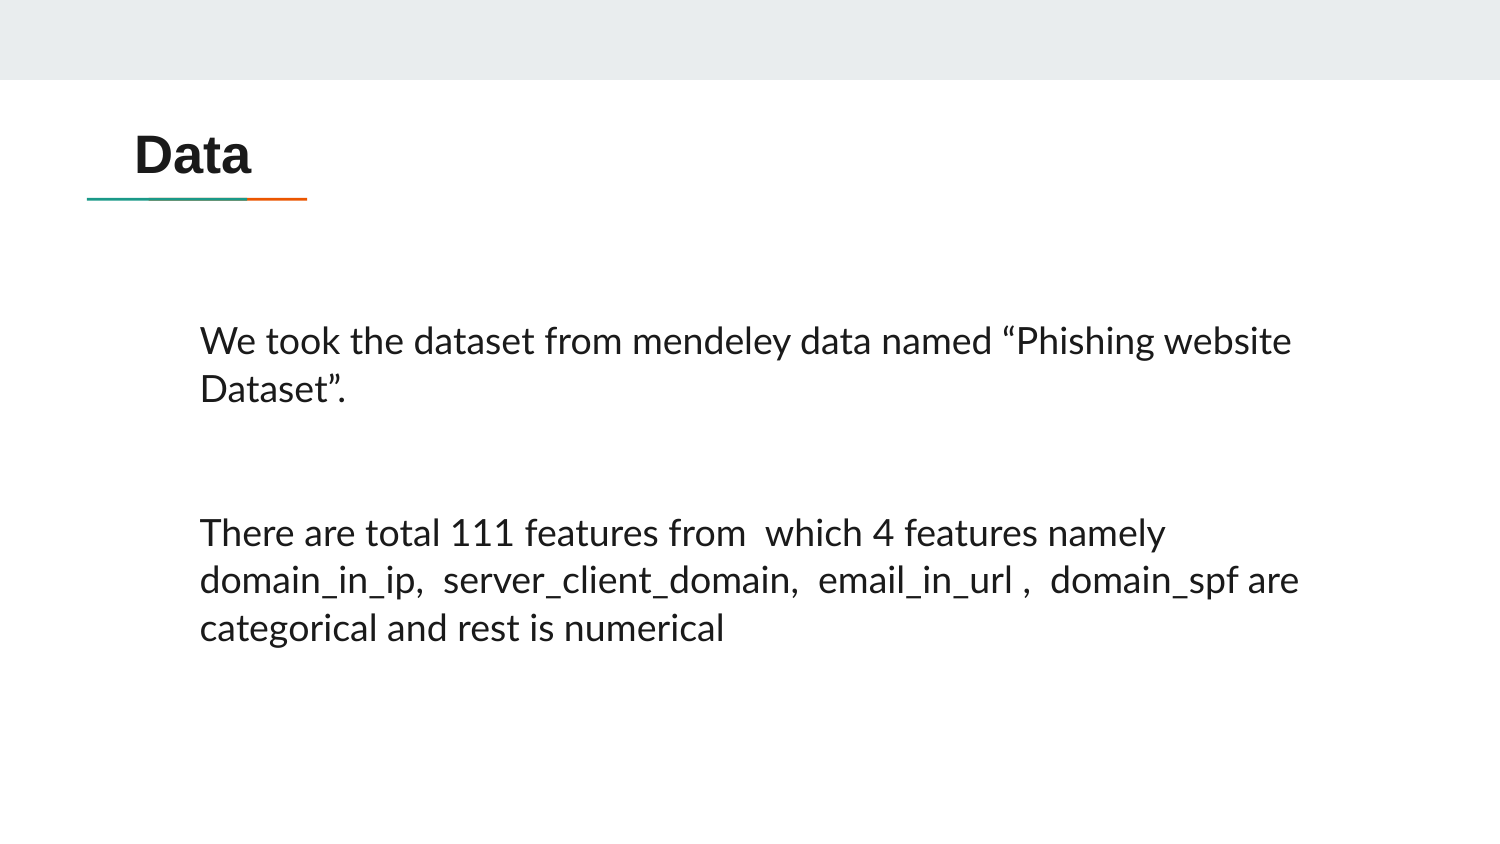

# Data
We took the dataset from mendeley data named “Phishing website Dataset”.

There are total 111 features from  which 4 features namely domain_in_ip,  server_client_domain,  email_in_url ,  domain_spf are categorical and rest is numerical